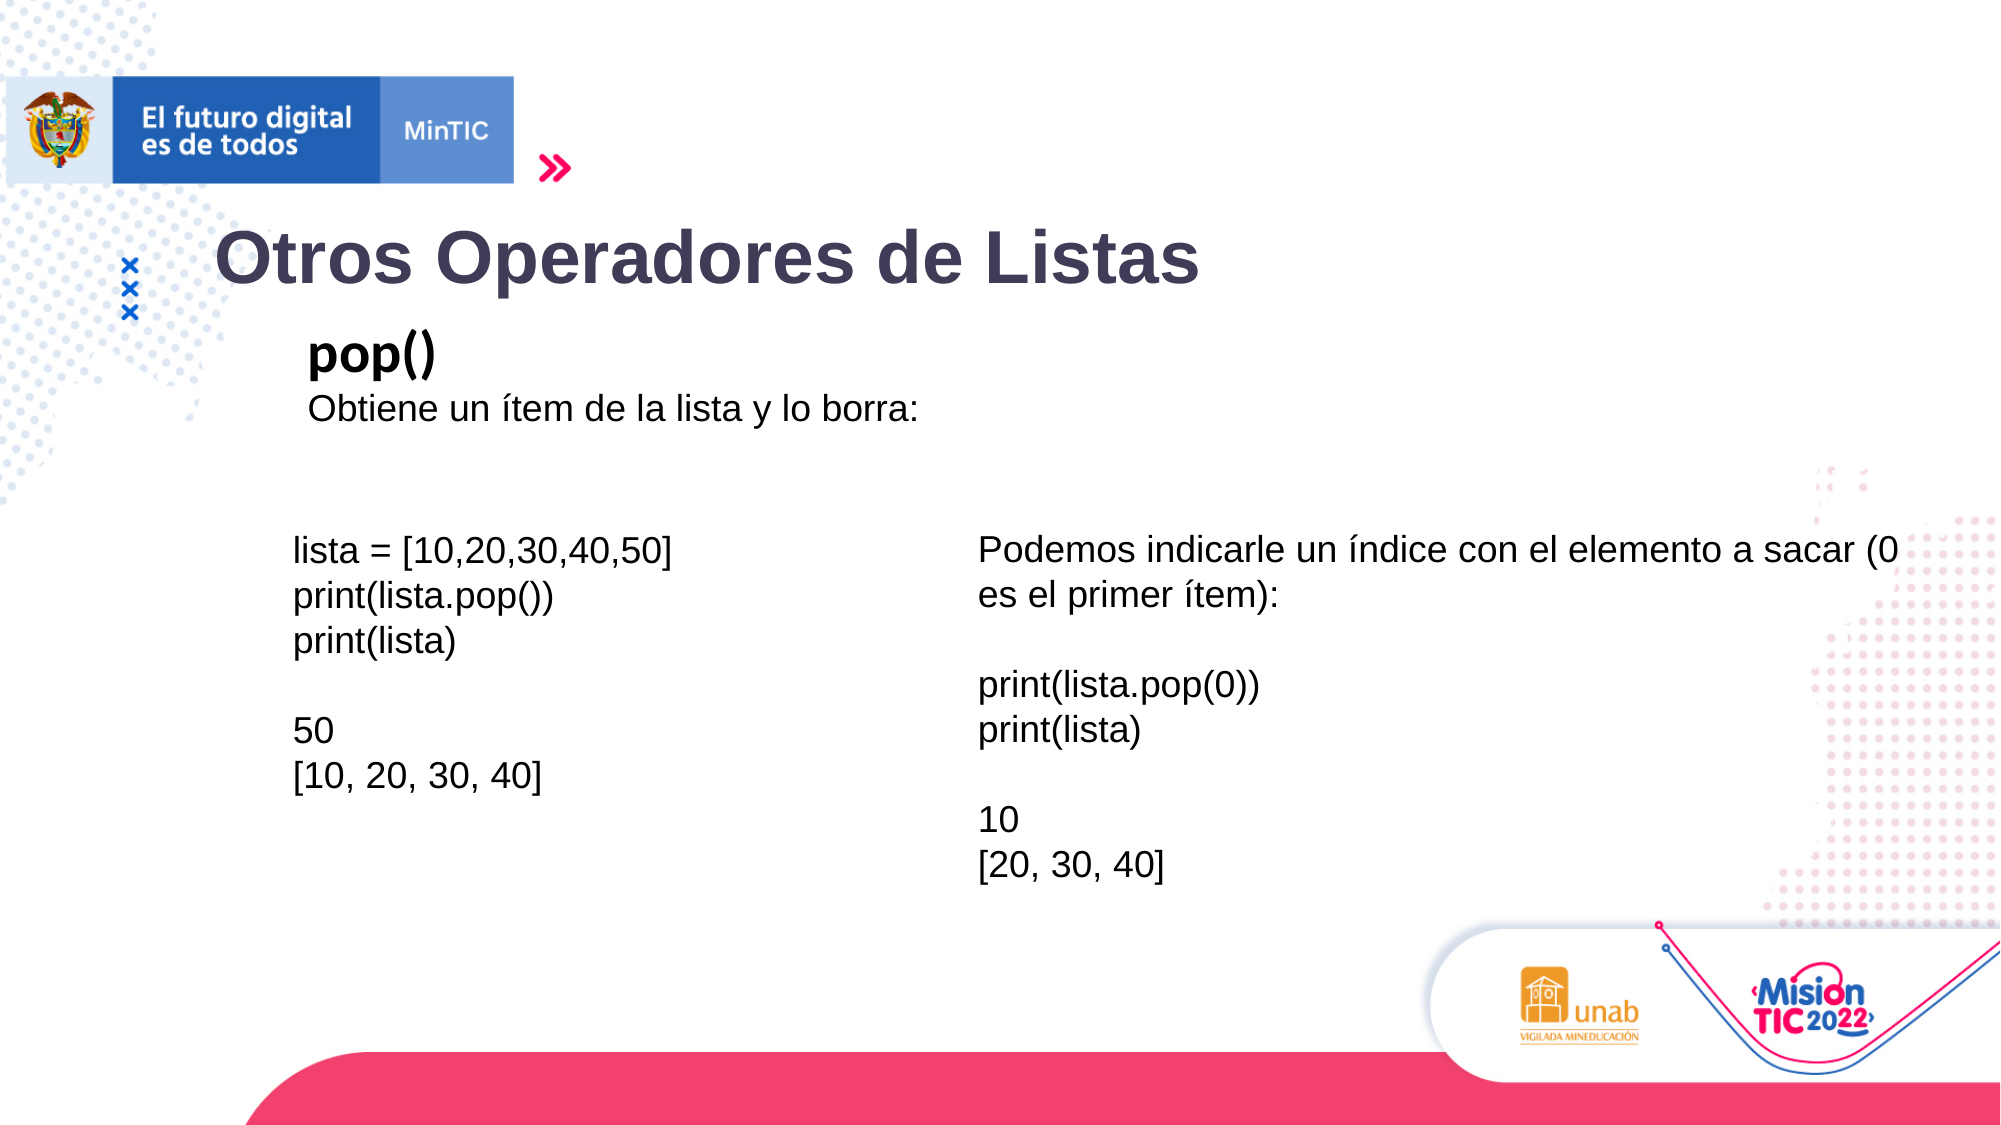

Otros Operadores de Listas
pop()
Obtiene un ítem de la lista y lo borra:
Podemos indicarle un índice con el elemento a sacar (0 es el primer ítem):

print(lista.pop(0))
print(lista)

10
[20, 30, 40]

lista = [10,20,30,40,50]
print(lista.pop())
print(lista)

50
[10, 20, 30, 40]